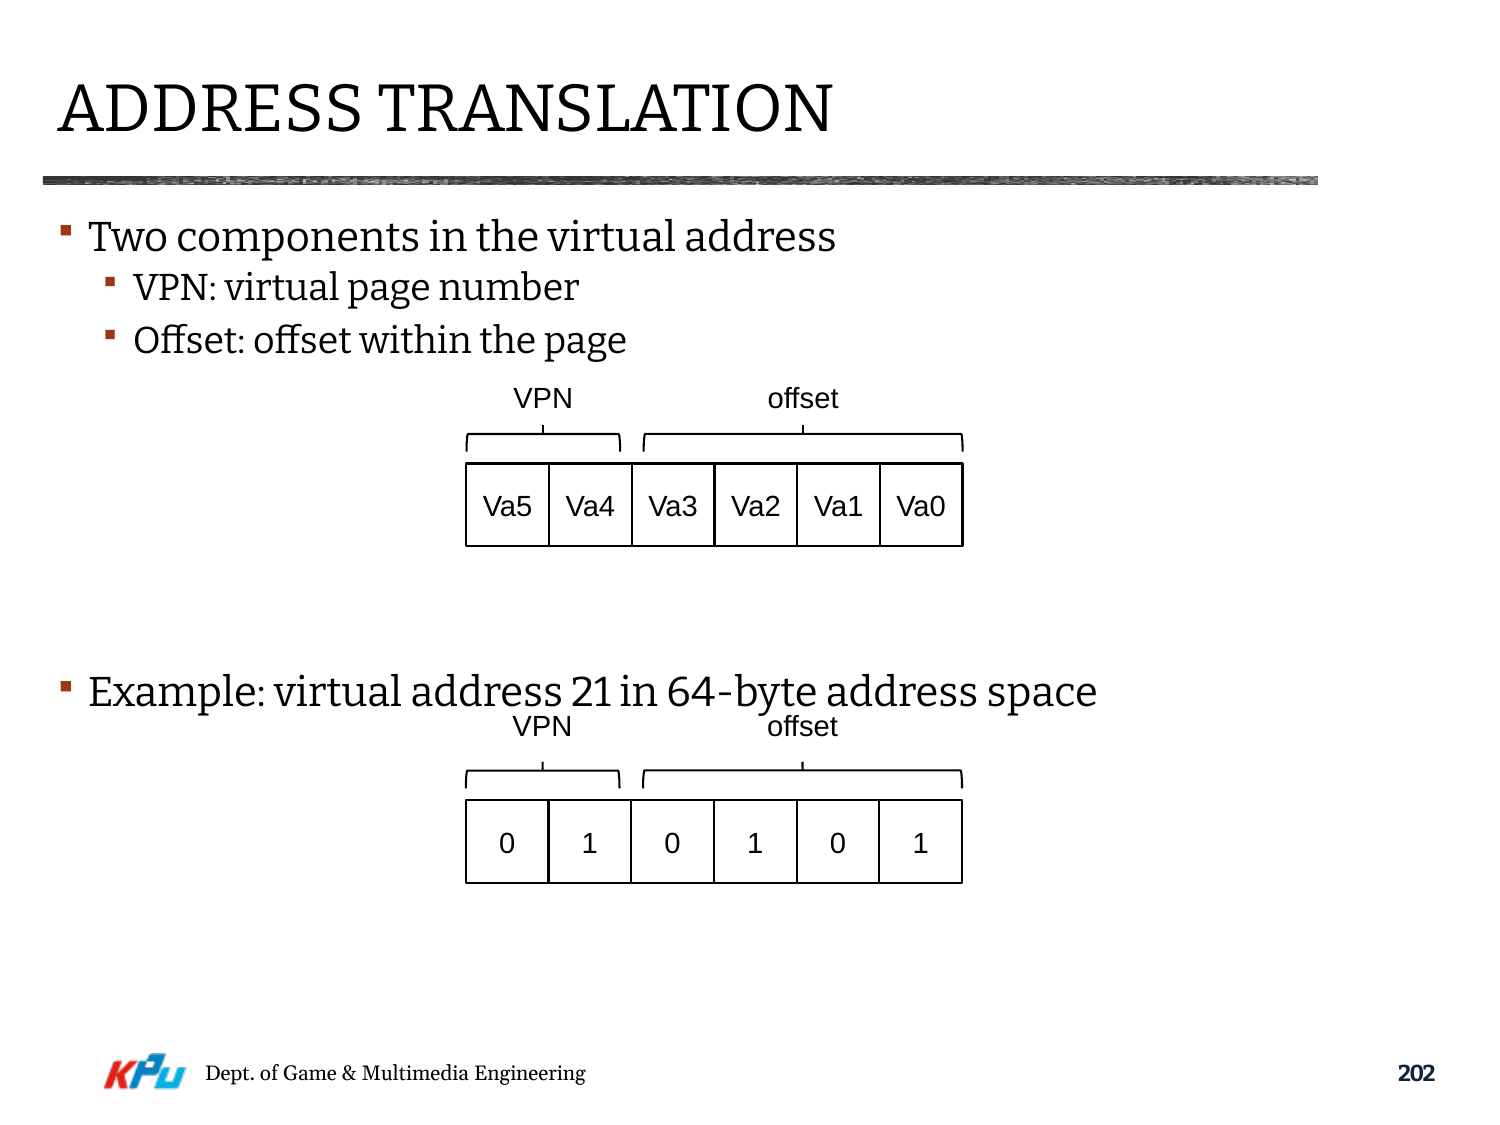

# Address Translation
Two components in the virtual address
VPN: virtual page number
Offset: offset within the page

Example: virtual address 21 in 64-byte address space

VPN
offset

Va5
Va4
Va3
Va2
Va1
Va0
VPN
offset

0
1
0
1
0
1
Dept. of Game & Multimedia Engineering
202